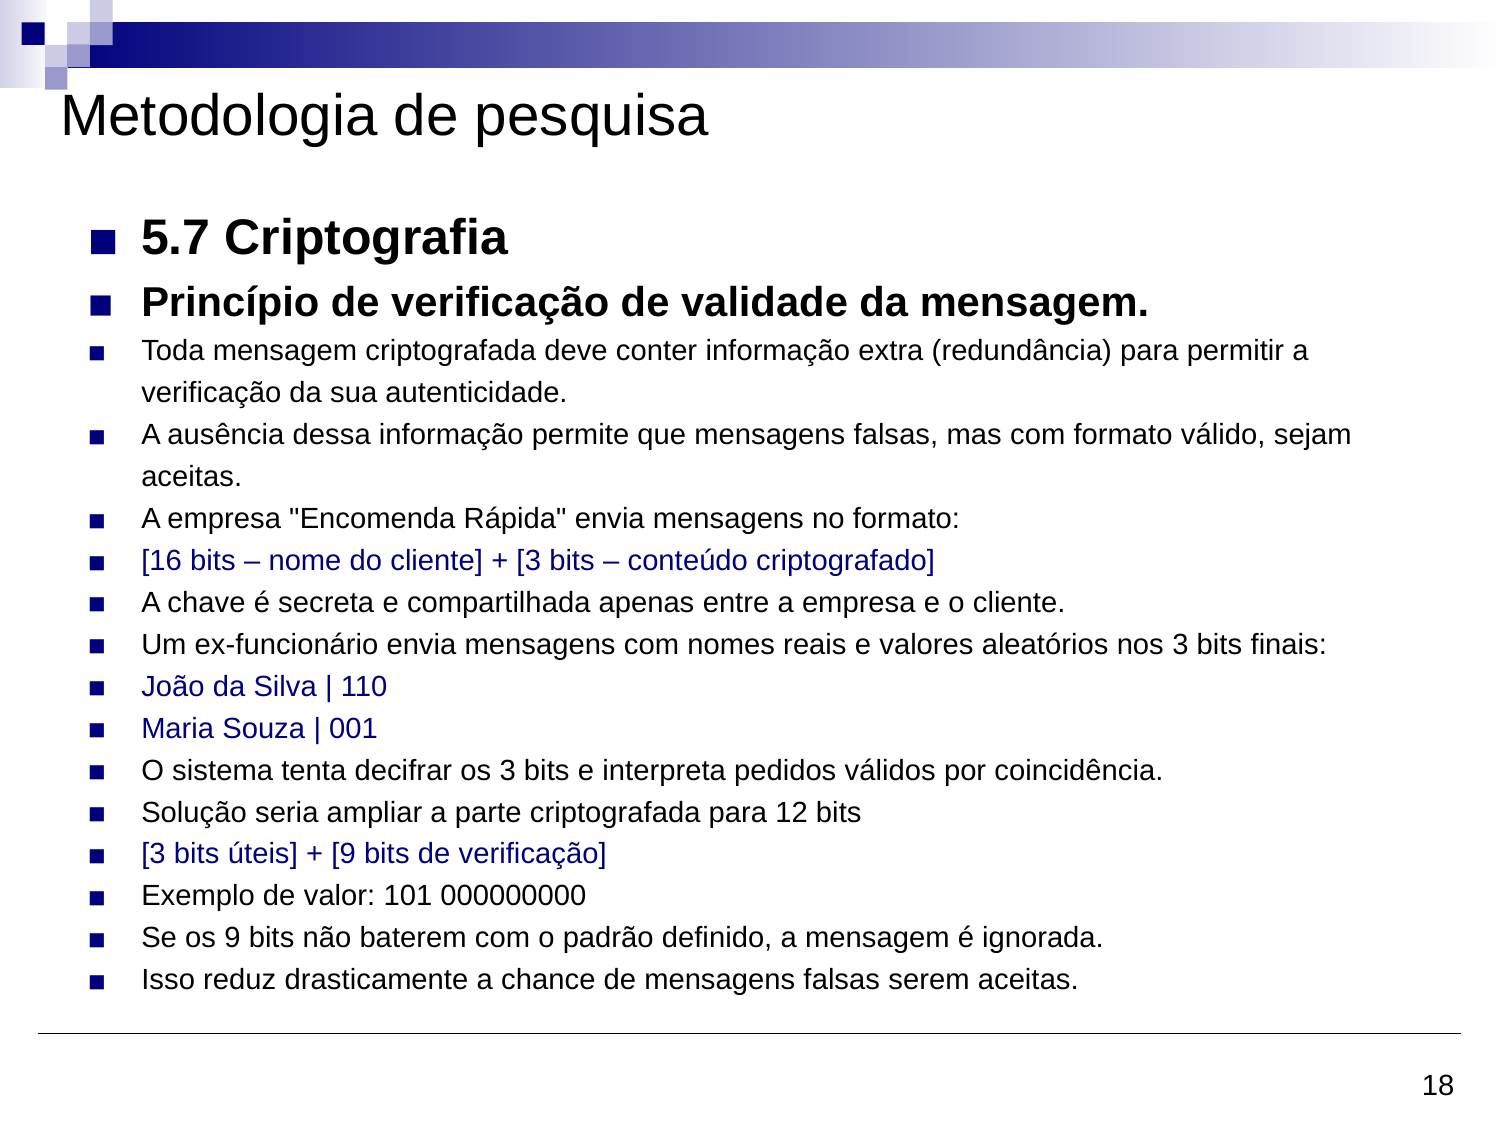

# Metodologia de pesquisa
5.7 Criptografia
Princípio de verificação de validade da mensagem.
Toda mensagem criptografada deve conter informação extra (redundância) para permitir a verificação da sua autenticidade.
A ausência dessa informação permite que mensagens falsas, mas com formato válido, sejam aceitas.
A empresa "Encomenda Rápida" envia mensagens no formato:
[16 bits – nome do cliente] + [3 bits – conteúdo criptografado]
A chave é secreta e compartilhada apenas entre a empresa e o cliente.
Um ex-funcionário envia mensagens com nomes reais e valores aleatórios nos 3 bits finais:
João da Silva | 110
Maria Souza | 001
O sistema tenta decifrar os 3 bits e interpreta pedidos válidos por coincidência.
Solução seria ampliar a parte criptografada para 12 bits
[3 bits úteis] + [9 bits de verificação]
Exemplo de valor: 101 000000000
Se os 9 bits não baterem com o padrão definido, a mensagem é ignorada.
Isso reduz drasticamente a chance de mensagens falsas serem aceitas.